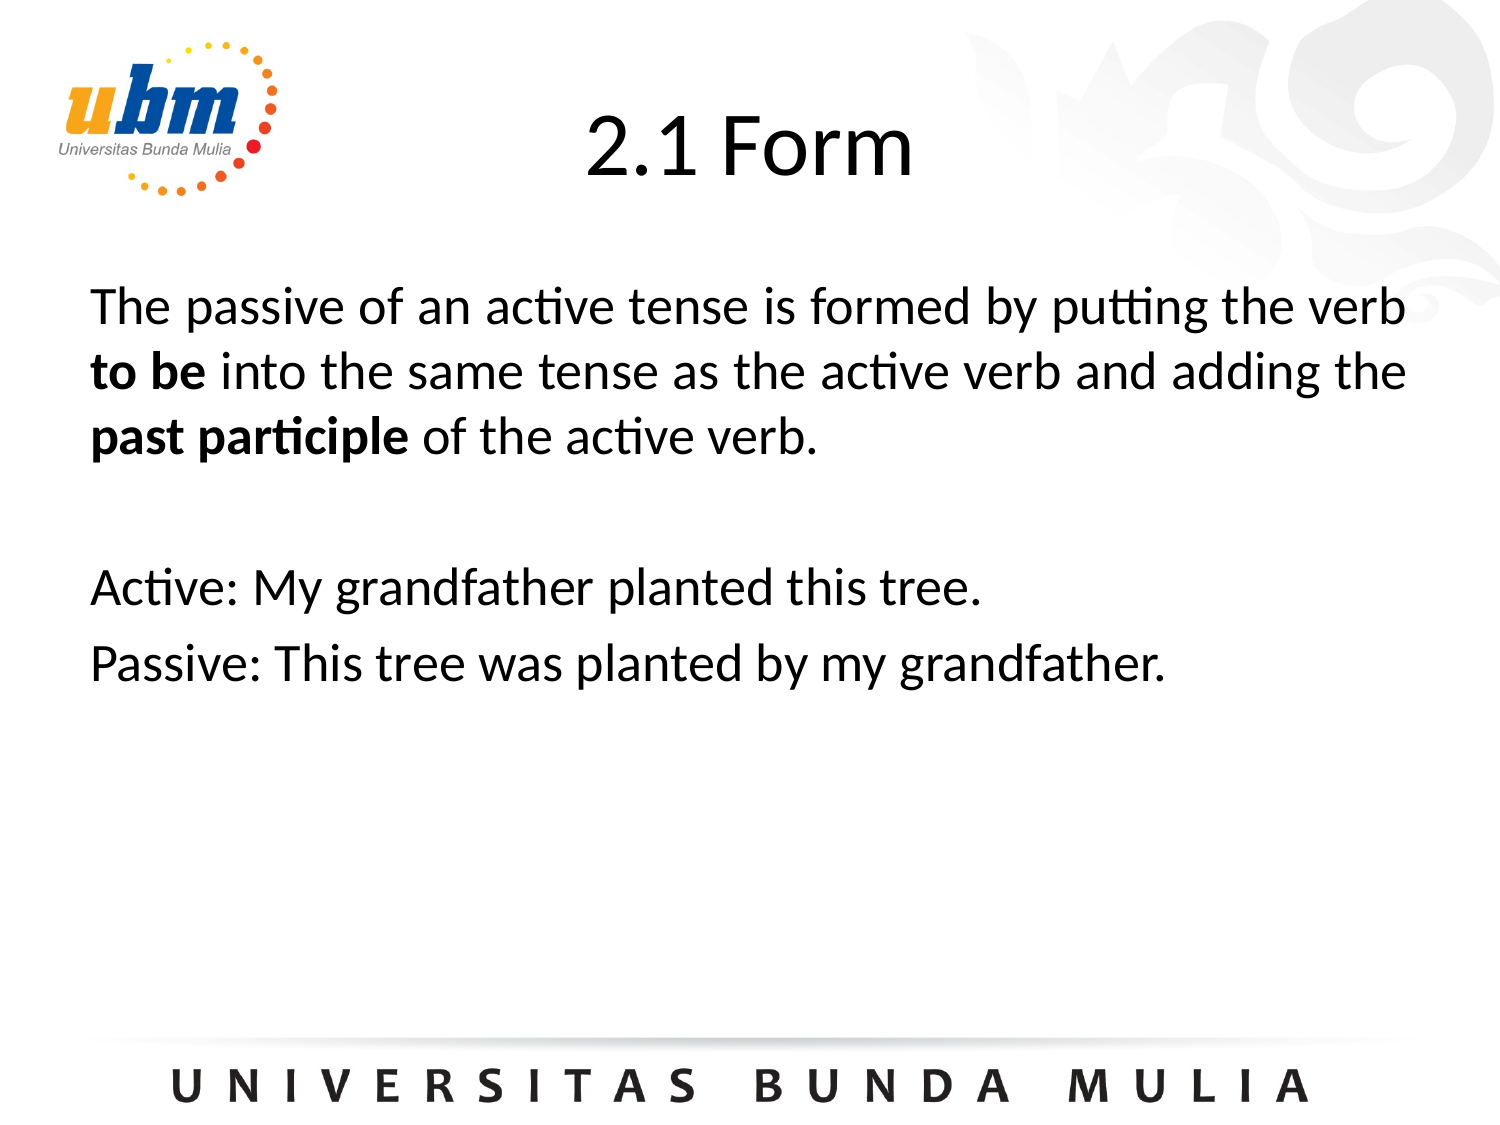

# 2.1 Form
The passive of an active tense is formed by putting the verb to be into the same tense as the active verb and adding the past participle of the active verb.

Active: My grandfather planted this tree.
Passive: This tree was planted by my grandfather.